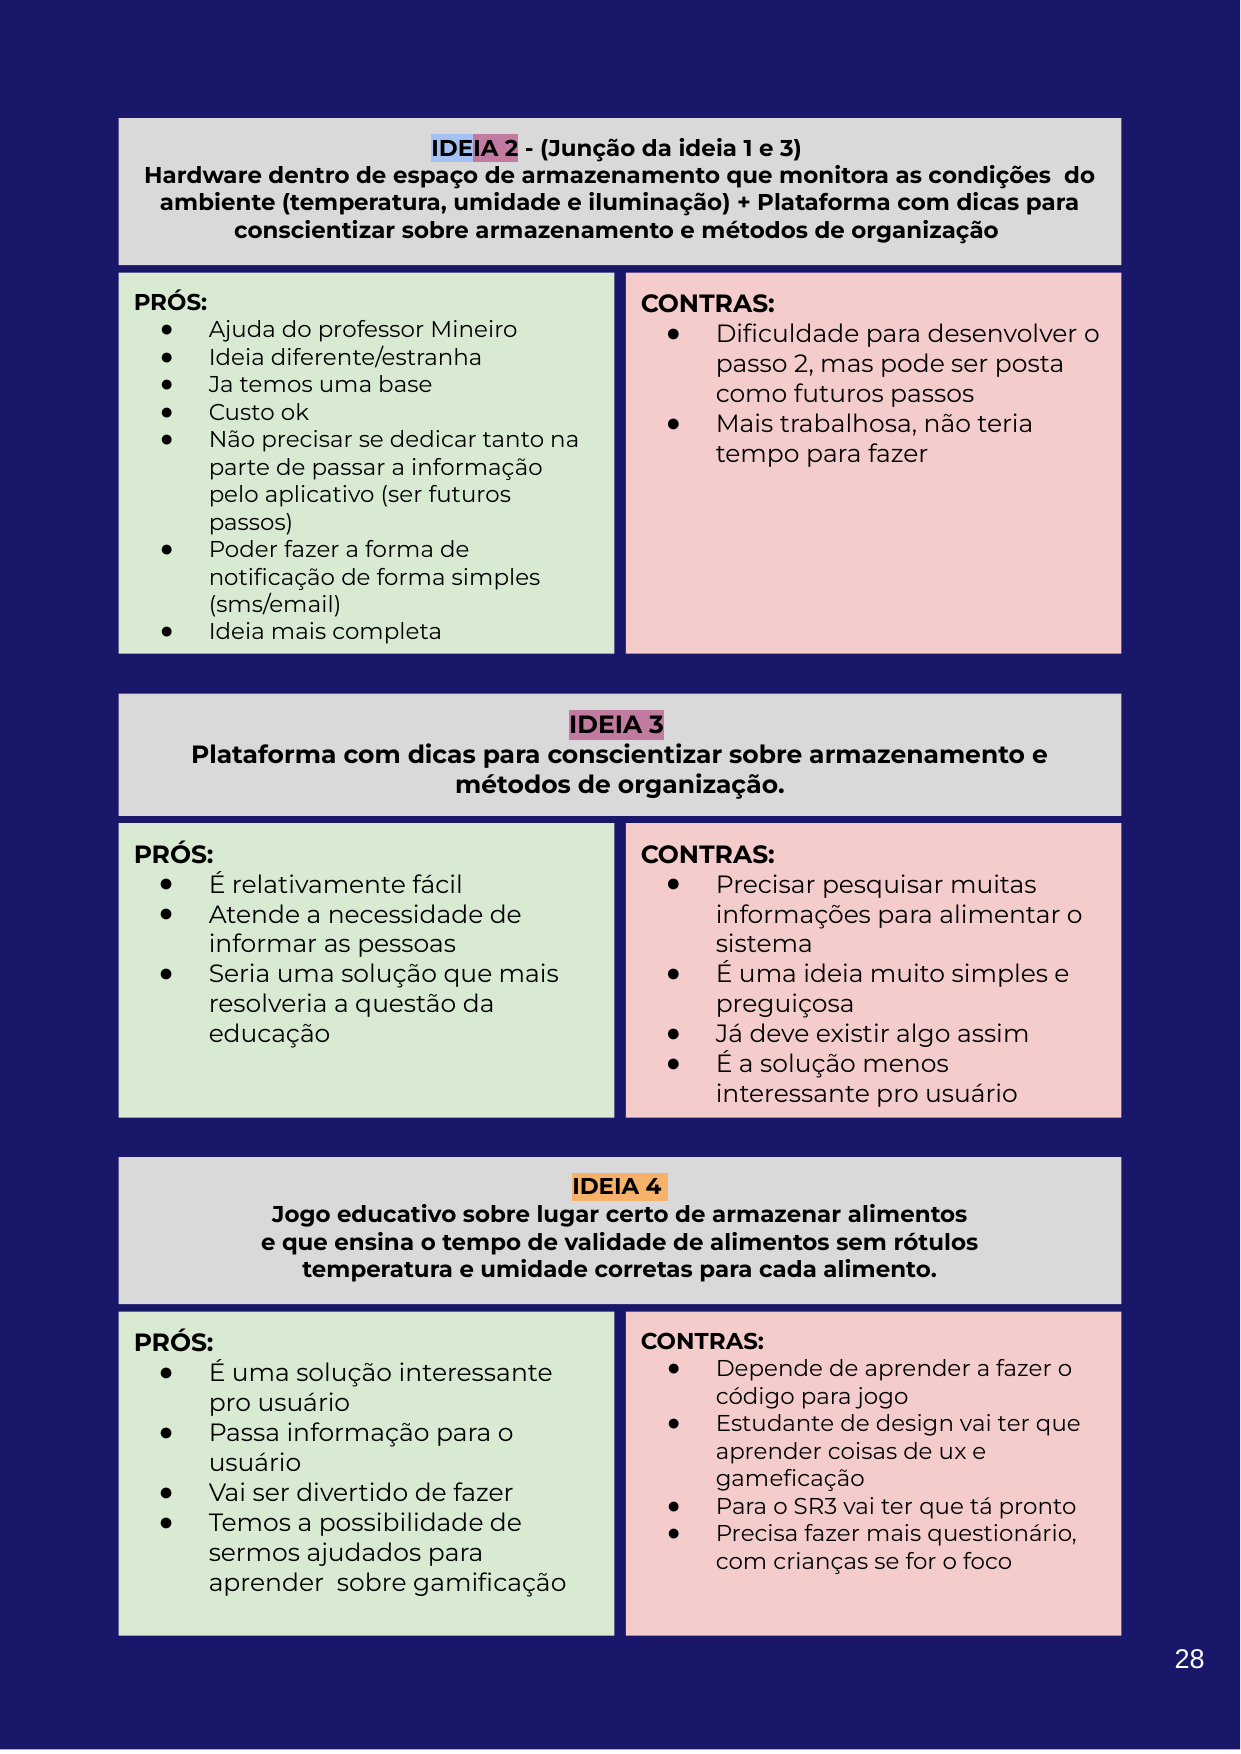

IDEIA 2 - (Junção da ideia 1 e 3)
Hardware dentro de espaço de armazenamento que monitora as condições  do ambiente (temperatura, umidade e iluminação) + Plataforma com dicas para conscientizar sobre armazenamento e métodos de organização

PRÓS:
Ajuda do professor Mineiro
Ideia diferente/estranha
Ja temos uma base
Custo ok
Não precisar se dedicar tanto na parte de passar a informação pelo aplicativo (ser futuros passos)
Poder fazer a forma de notificação de forma simples (sms/email)
Ideia mais completa

CONTRAS:
Dificuldade para desenvolver o passo 2, mas pode ser posta como futuros passos
Mais trabalhosa, não teria tempo para fazer

IDEIA 3
Plataforma com dicas para conscientizar sobre armazenamento e métodos de organização.
PRÓS:
É relativamente fácil
Atende a necessidade de informar as pessoas
Seria uma solução que mais resolveria a questão da educação
CONTRAS:
Precisar pesquisar muitas informações para alimentar o sistema
É uma ideia muito simples e preguiçosa
Já deve existir algo assim
É a solução menos interessante pro usuário
IDEIA 4
Jogo educativo sobre lugar certo de armazenar alimentos
e que ensina o tempo de validade de alimentos sem rótulos
temperatura e umidade corretas para cada alimento.

PRÓS:
É uma solução interessante pro usuário
Passa informação para o usuário
Vai ser divertido de fazer
Temos a possibilidade de sermos ajudados para aprender  sobre gamificação
CONTRAS:
Depende de aprender a fazer o código para jogo
Estudante de design vai ter que aprender coisas de ux e gameficação
Para o SR3 vai ter que tá pronto
Precisa fazer mais questionário, com crianças se for o foco
28